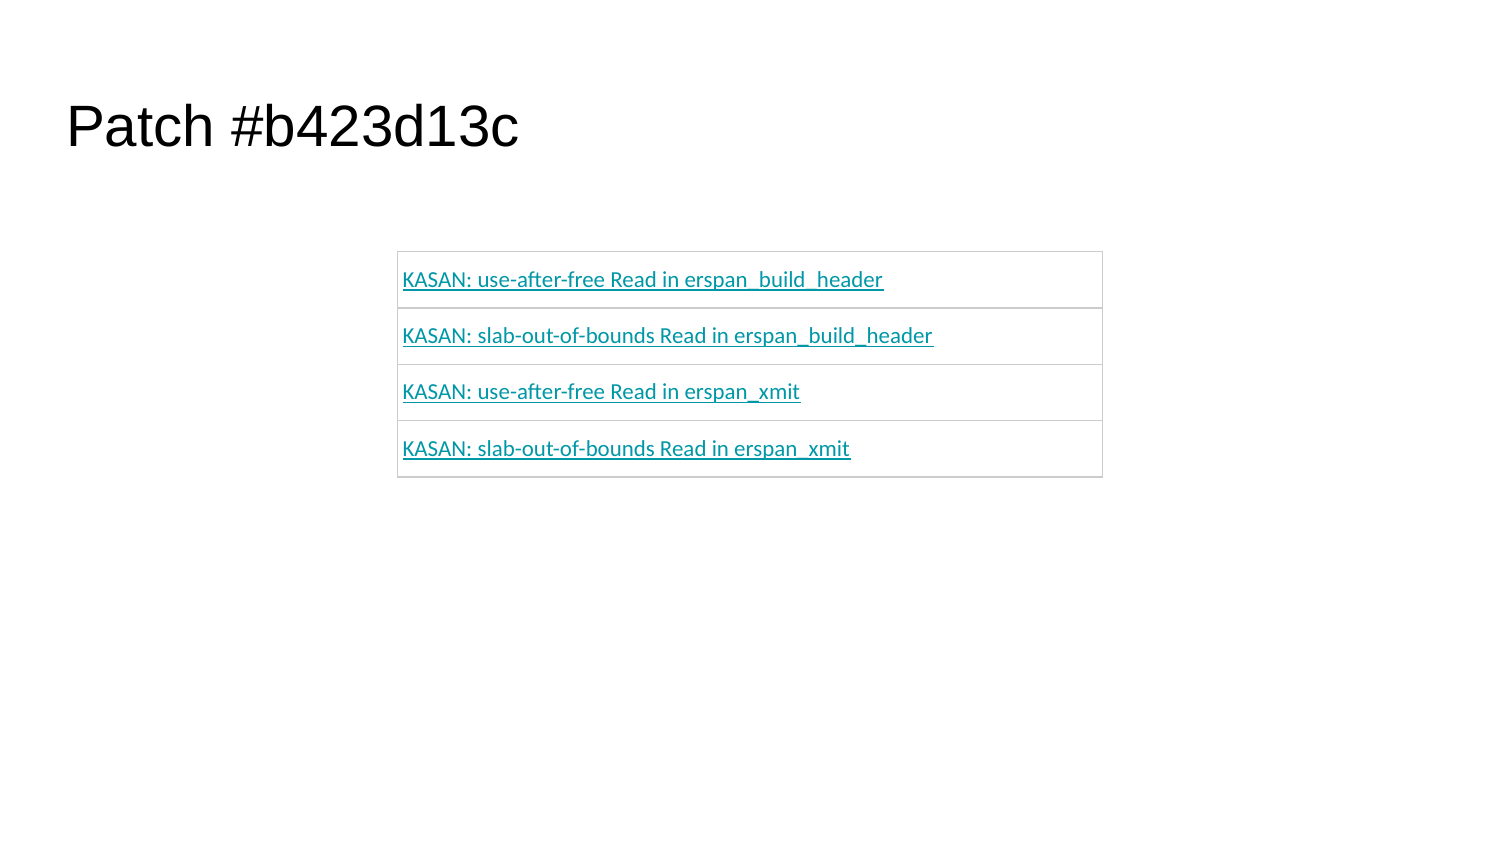

# Patch #b423d13c
| KASAN: use-after-free Read in erspan\_build\_header |
| --- |
| KASAN: slab-out-of-bounds Read in erspan\_build\_header |
| KASAN: use-after-free Read in erspan\_xmit |
| KASAN: slab-out-of-bounds Read in erspan\_xmit |